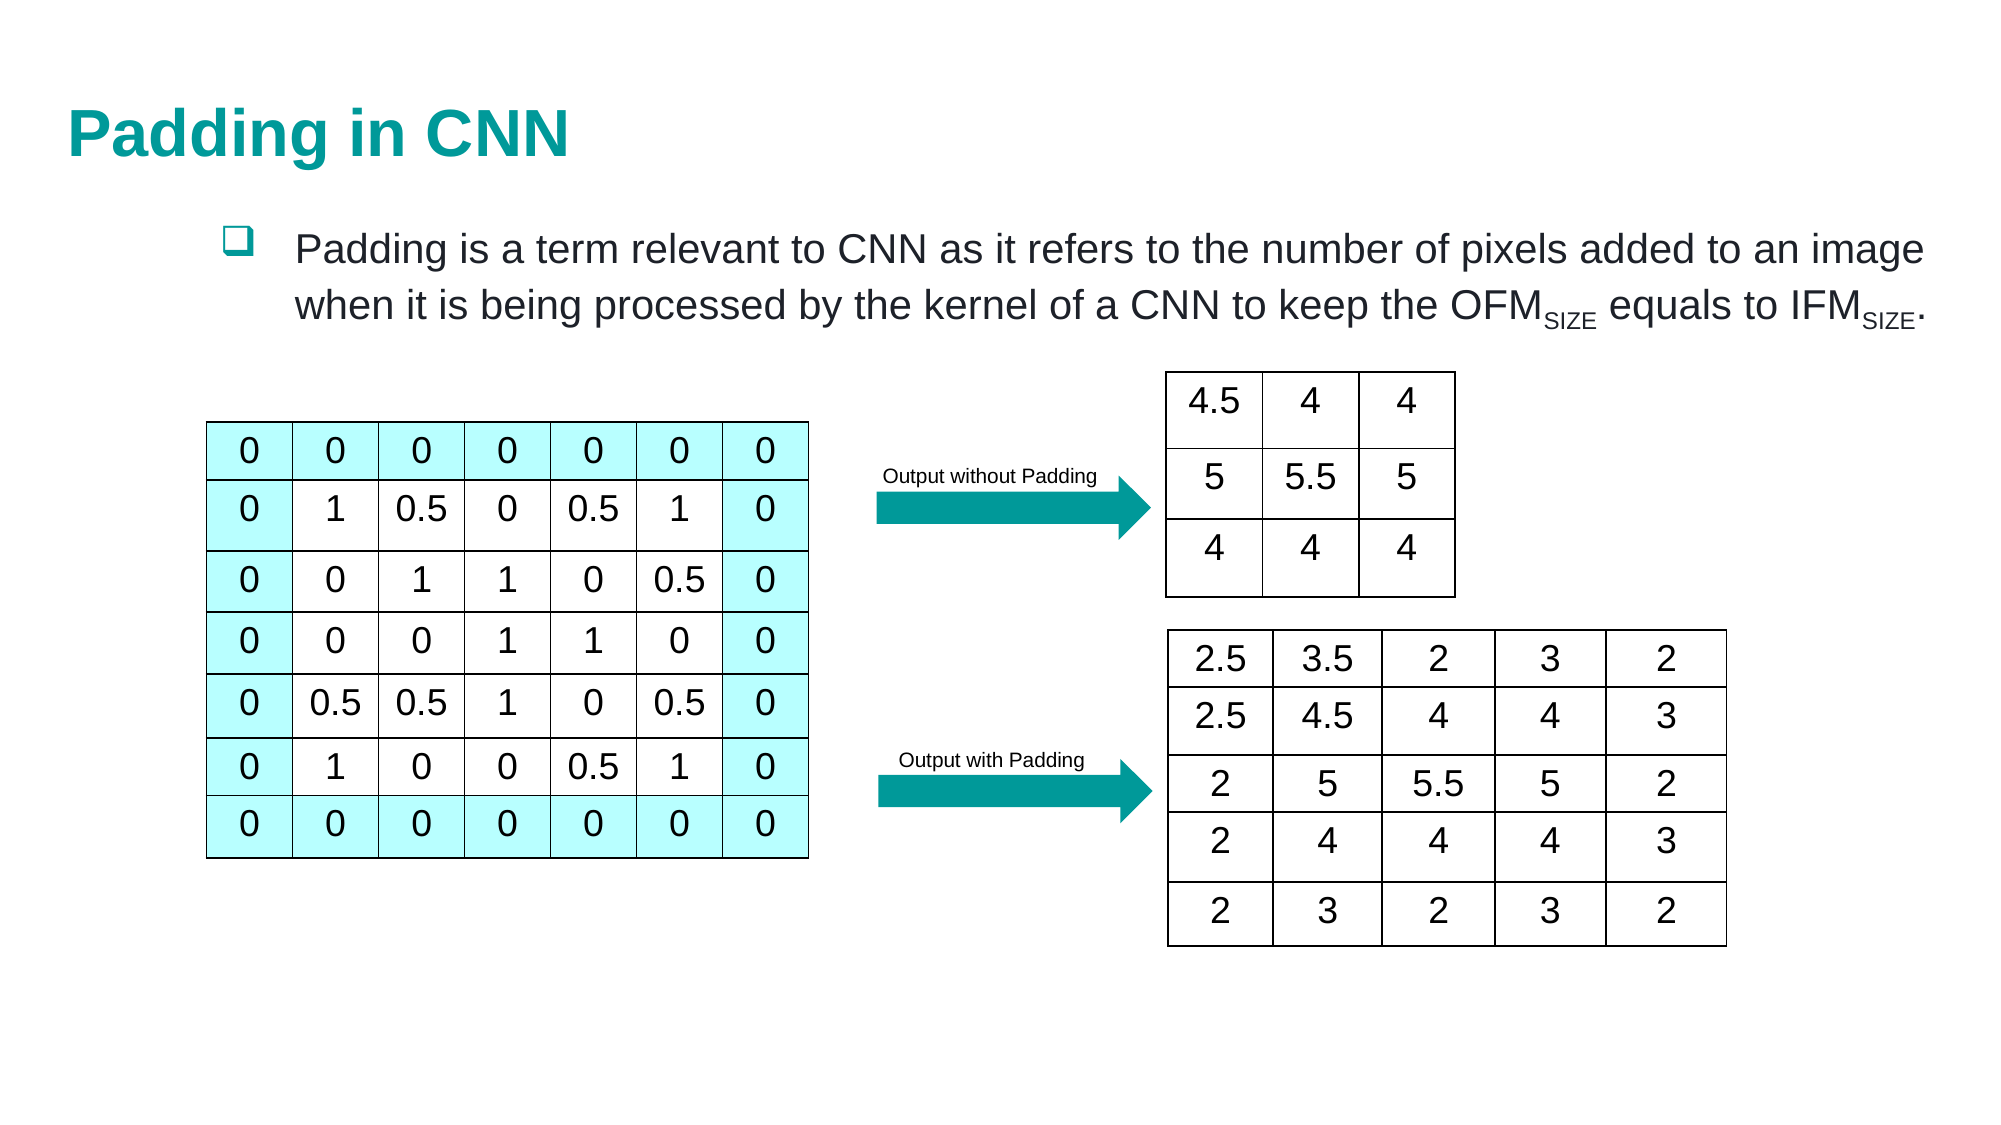

# Padding in CNN
Padding is a term relevant to CNN as it refers to the number of pixels added to an image when it is being processed by the kernel of a CNN to keep the OFMSIZE equals to IFMSIZE.
| 4.5 | 4 | 4 |
| --- | --- | --- |
| 5 | 5.5 | 5 |
| 4 | 4 | 4 |
| 0 | 0 | 0 | 0 | 0 | 0 | 0 |
| --- | --- | --- | --- | --- | --- | --- |
| 0 | 1 | 0.5 | 0 | 0.5 | 1 | 0 |
| 0 | 0 | 1 | 1 | 0 | 0.5 | 0 |
| 0 | 0 | 0 | 1 | 1 | 0 | 0 |
| 0 | 0.5 | 0.5 | 1 | 0 | 0.5 | 0 |
| 0 | 1 | 0 | 0 | 0.5 | 1 | 0 |
| 0 | 0 | 0 | 0 | 0 | 0 | 0 |
Output without Padding

| 2.5 | 3.5 | 2 | 3 | 2 |
| --- | --- | --- | --- | --- |
| 2.5 | 4.5 | 4 | 4 | 3 |
| 2 | 5 | 5.5 | 5 | 2 |
| 2 | 4 | 4 | 4 | 3 |
| 2 | 3 | 2 | 3 | 2 |
Output with Padding